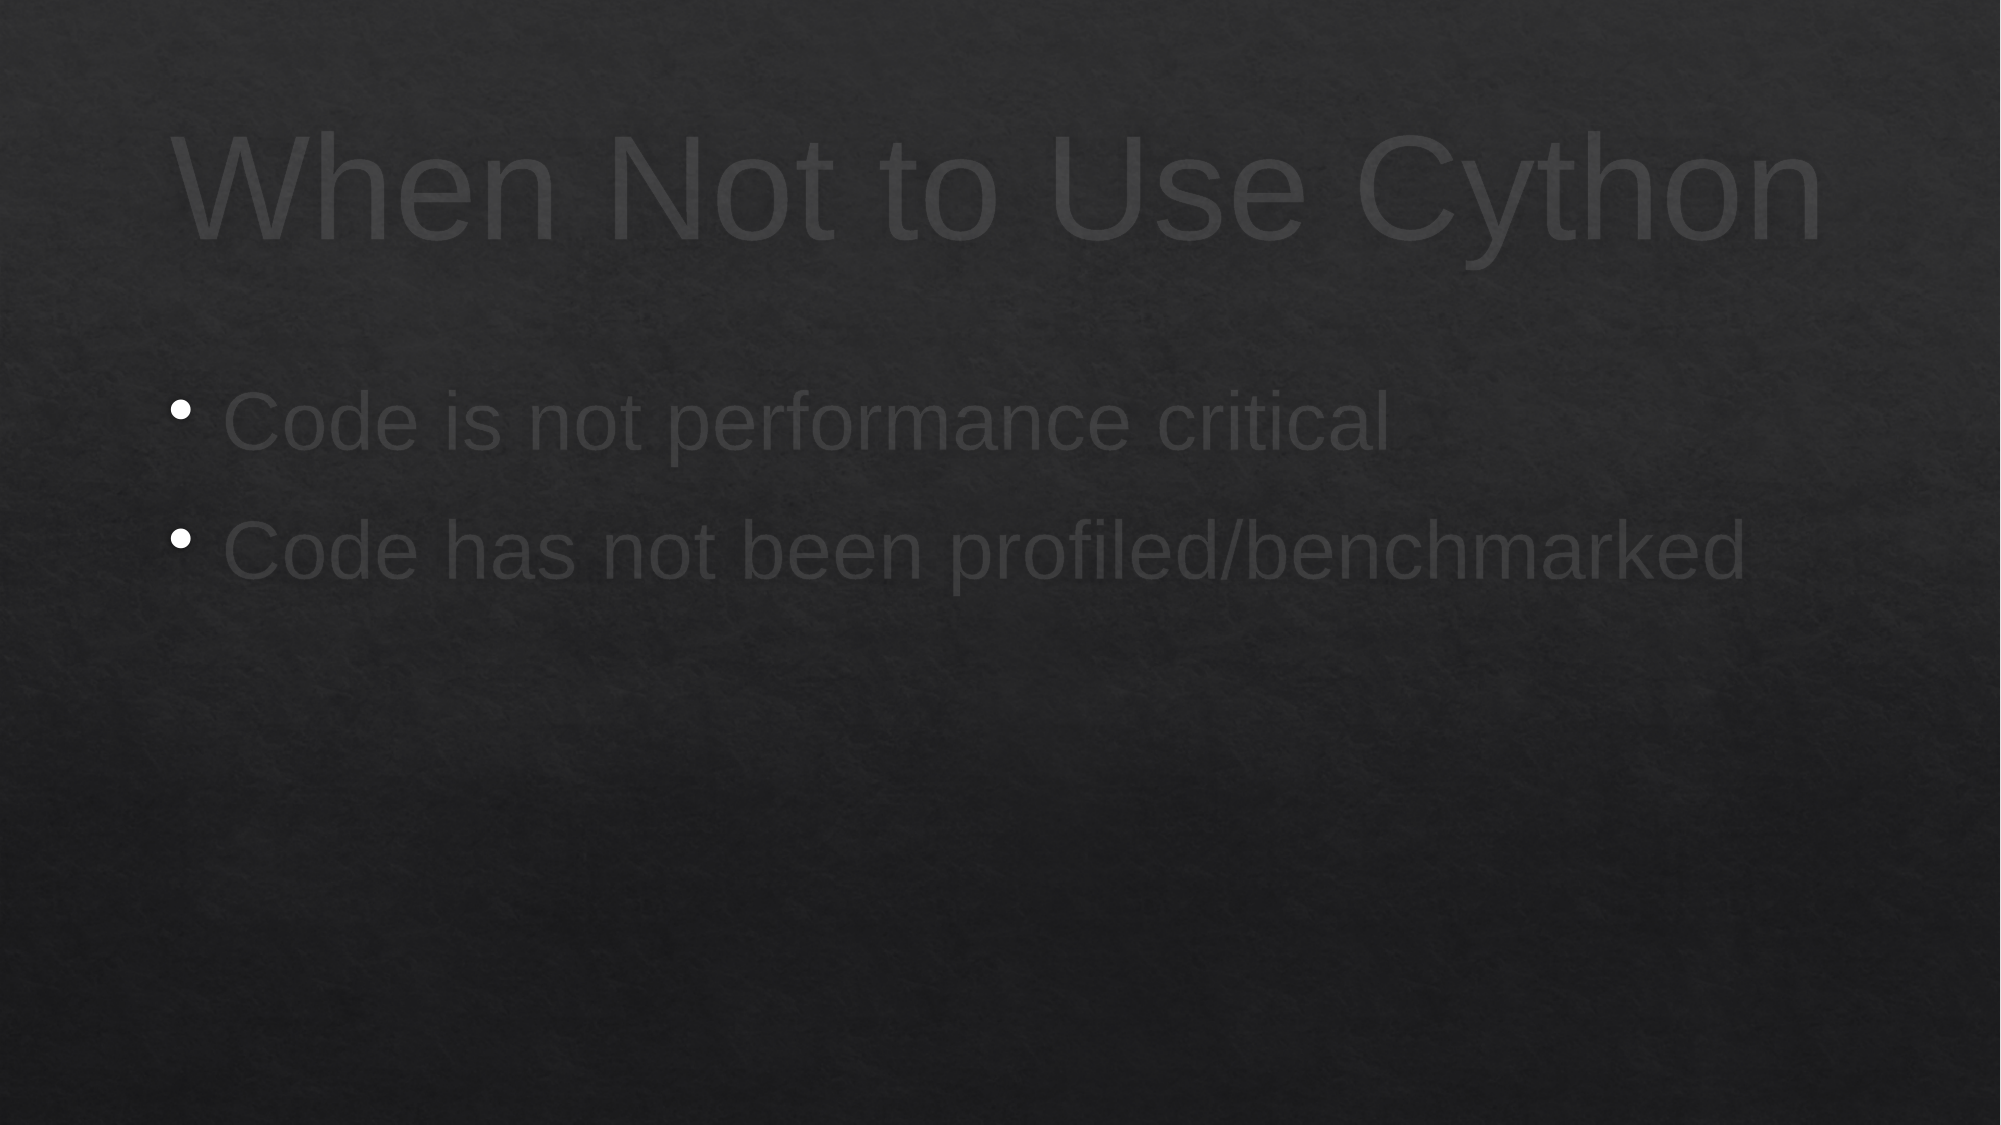

# When Not to Use Cython
Code is not performance critical
Code has not been profiled/benchmarked